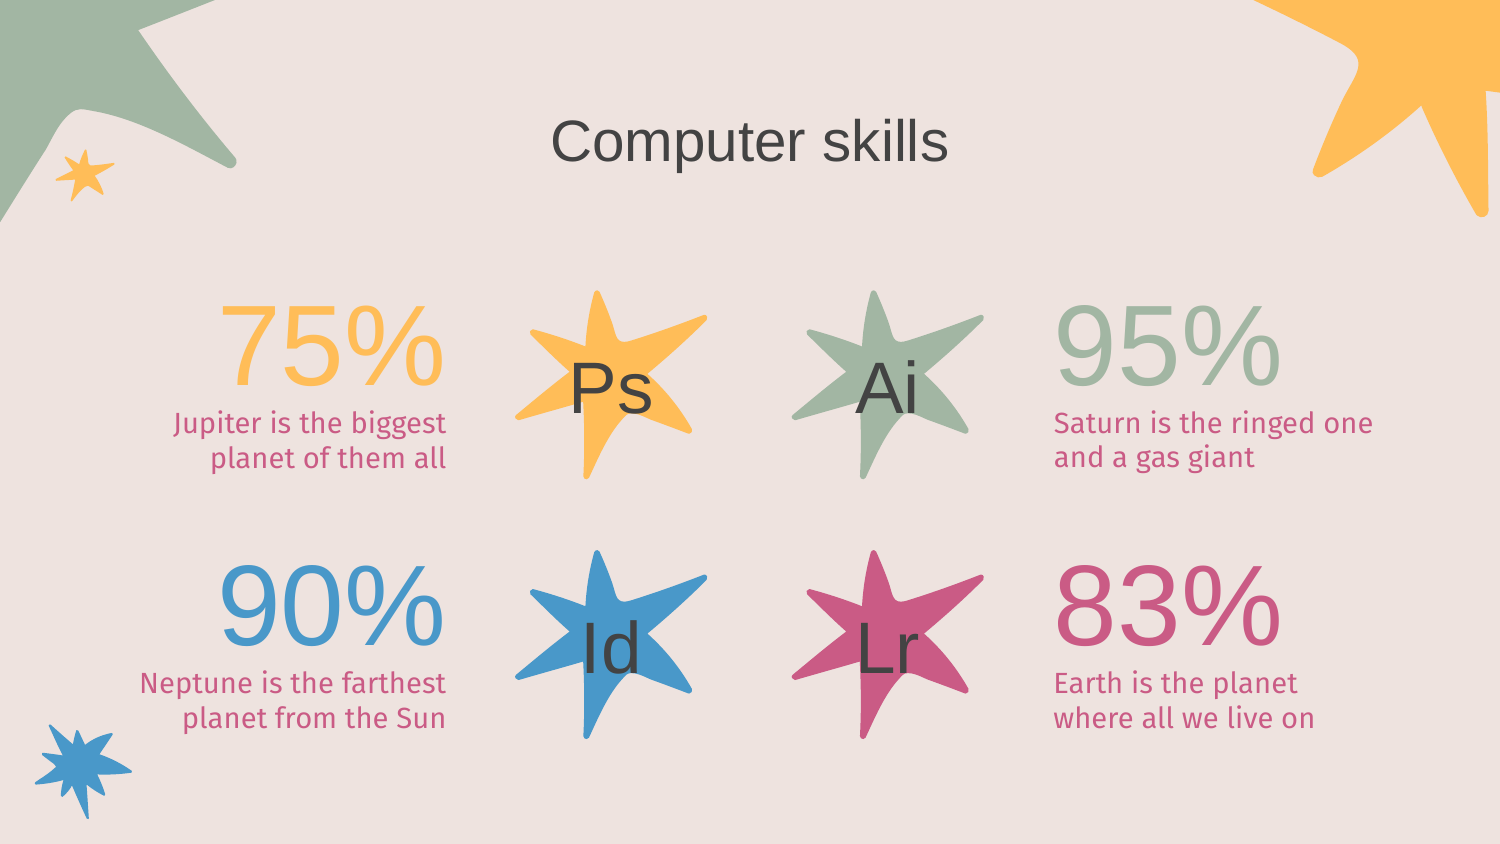

# Computer skills
75%
95%
Ps
Ai
Saturn is the ringed one and a gas giant
Jupiter is the biggest planet of them all
90%
83%
Id
Lr
Neptune is the farthest planet from the Sun
Earth is the planet where all we live on